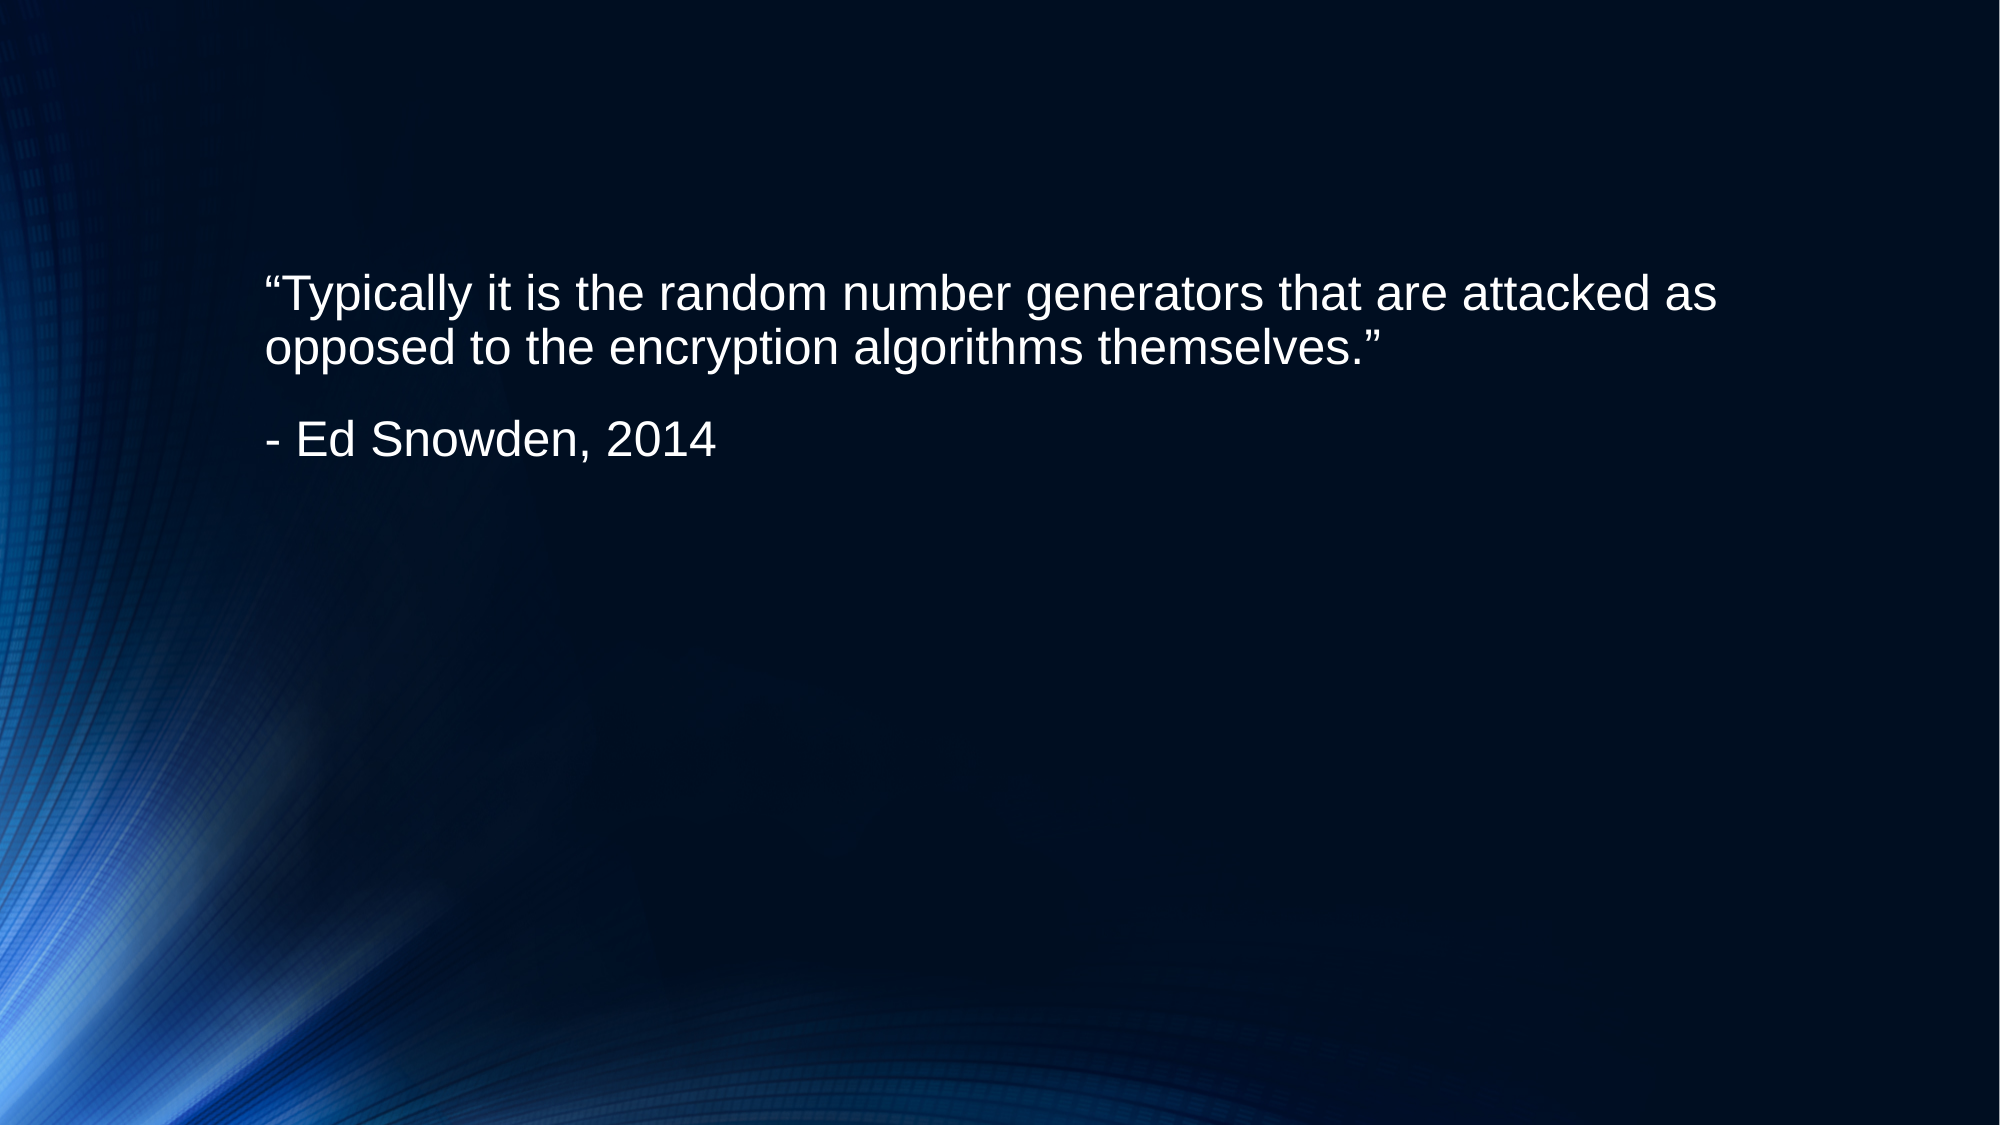

“Typically it is the random number generators that are attacked as opposed to the encryption algorithms themselves.”
- Ed Snowden, 2014